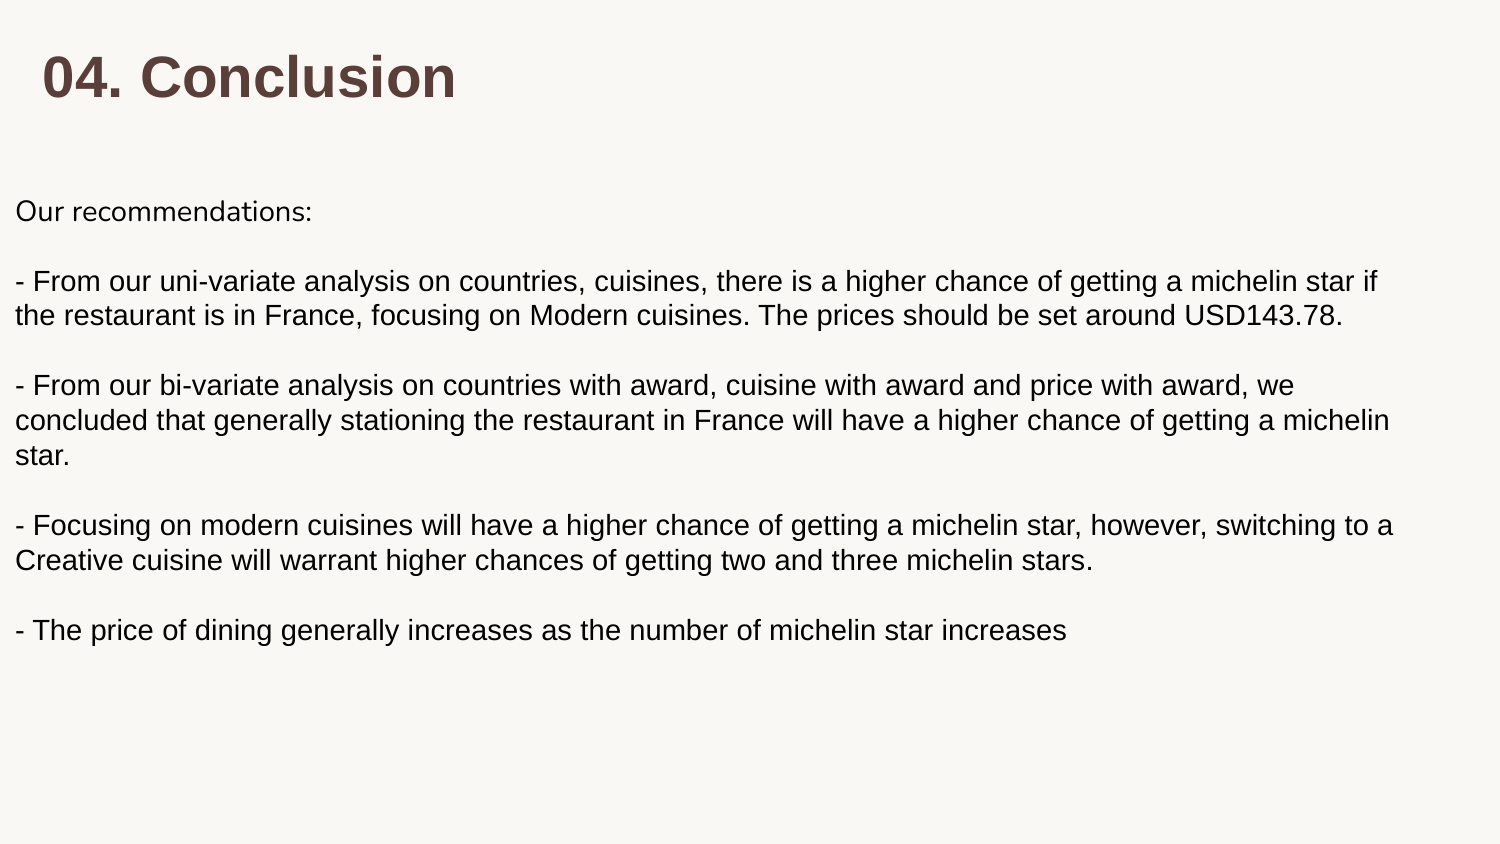

04. Conclusion
Our recommendations:

- From our uni-variate analysis on countries, cuisines, there is a higher chance of getting a michelin star if the restaurant is in France, focusing on Modern cuisines. The prices should be set around USD143.78.

- From our bi-variate analysis on countries with award, cuisine with award and price with award, we concluded that generally stationing the restaurant in France will have a higher chance of getting a michelin star.

- Focusing on modern cuisines will have a higher chance of getting a michelin star, however, switching to a Creative cuisine will warrant higher chances of getting two and three michelin stars.

- The price of dining generally increases as the number of michelin star increases